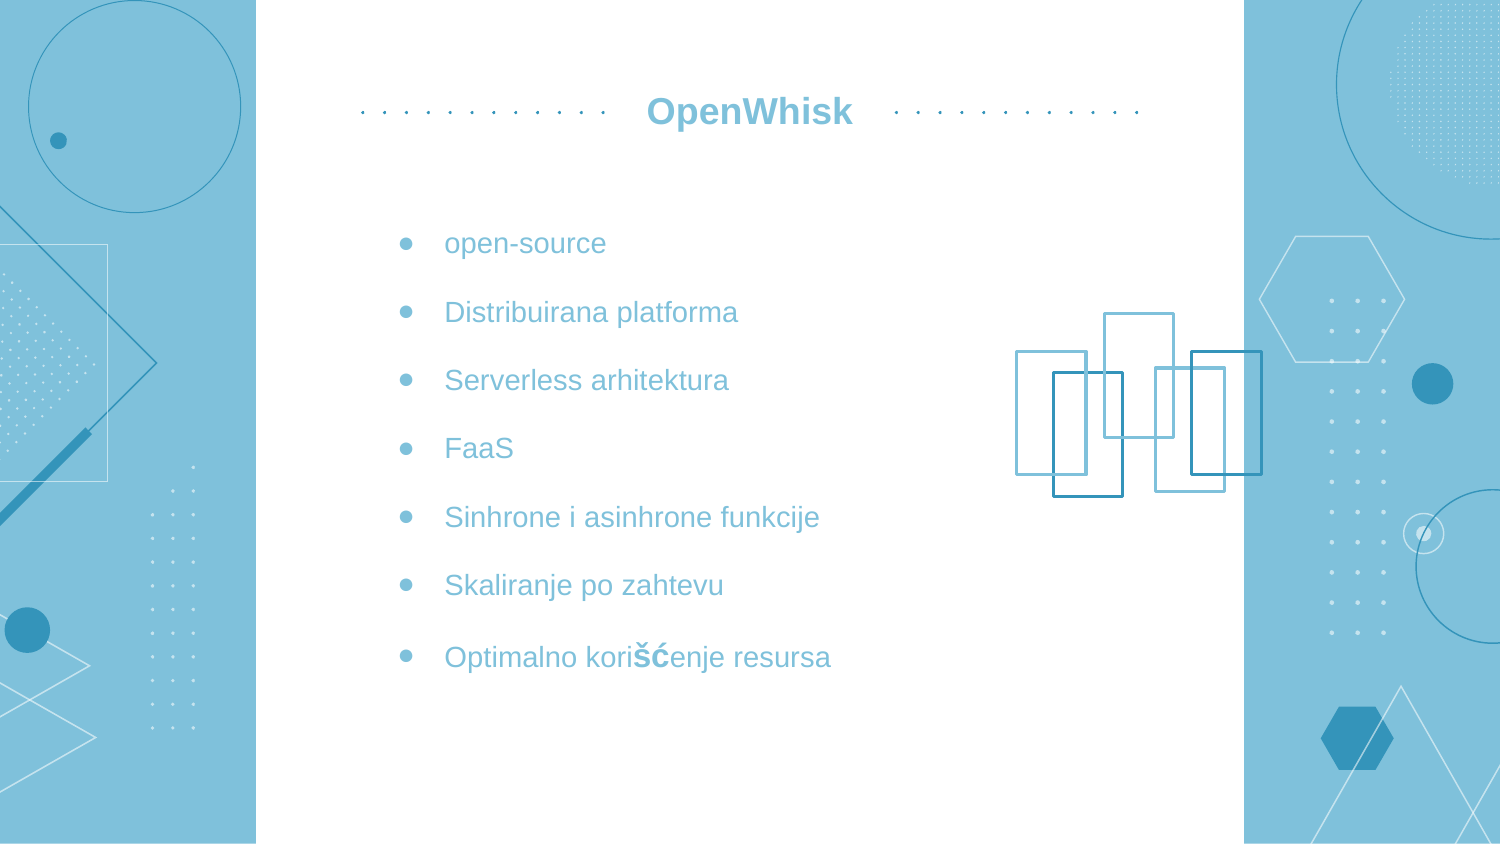

# OpenWhisk

open-source
Distribuirana platforma
Serverless arhitektura
FaaS
Sinhrone i asinhrone funkcije
Skaliranje po zahtevu
Optimalno korišćenje resursa